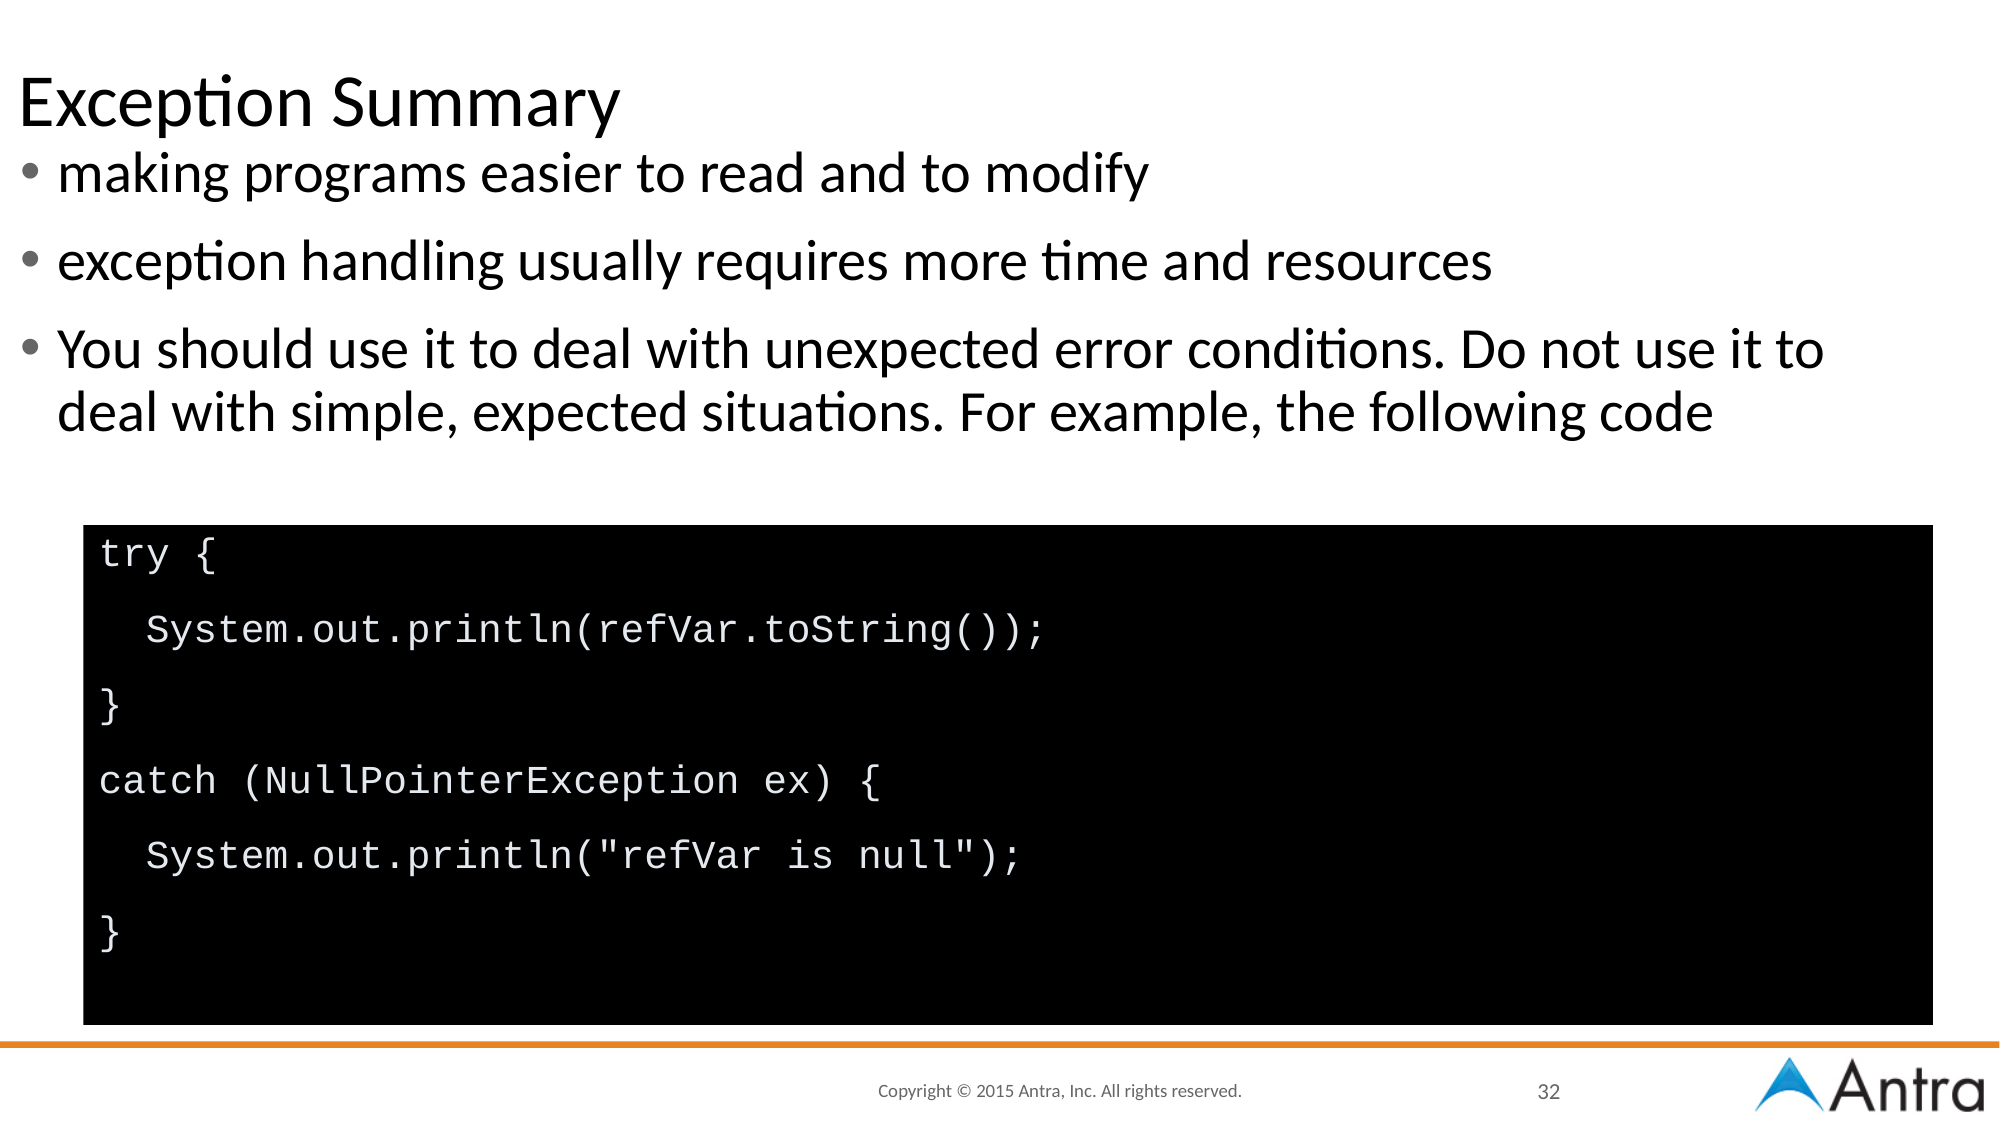

# Exception Summary
making programs easier to read and to modify
exception handling usually requires more time and resources
You should use it to deal with unexpected error conditions. Do not use it to deal with simple, expected situations. For example, the following code
try {
  System.out.println(refVar.toString());
}
catch (NullPointerException ex) {
  System.out.println("refVar is null");
}
32